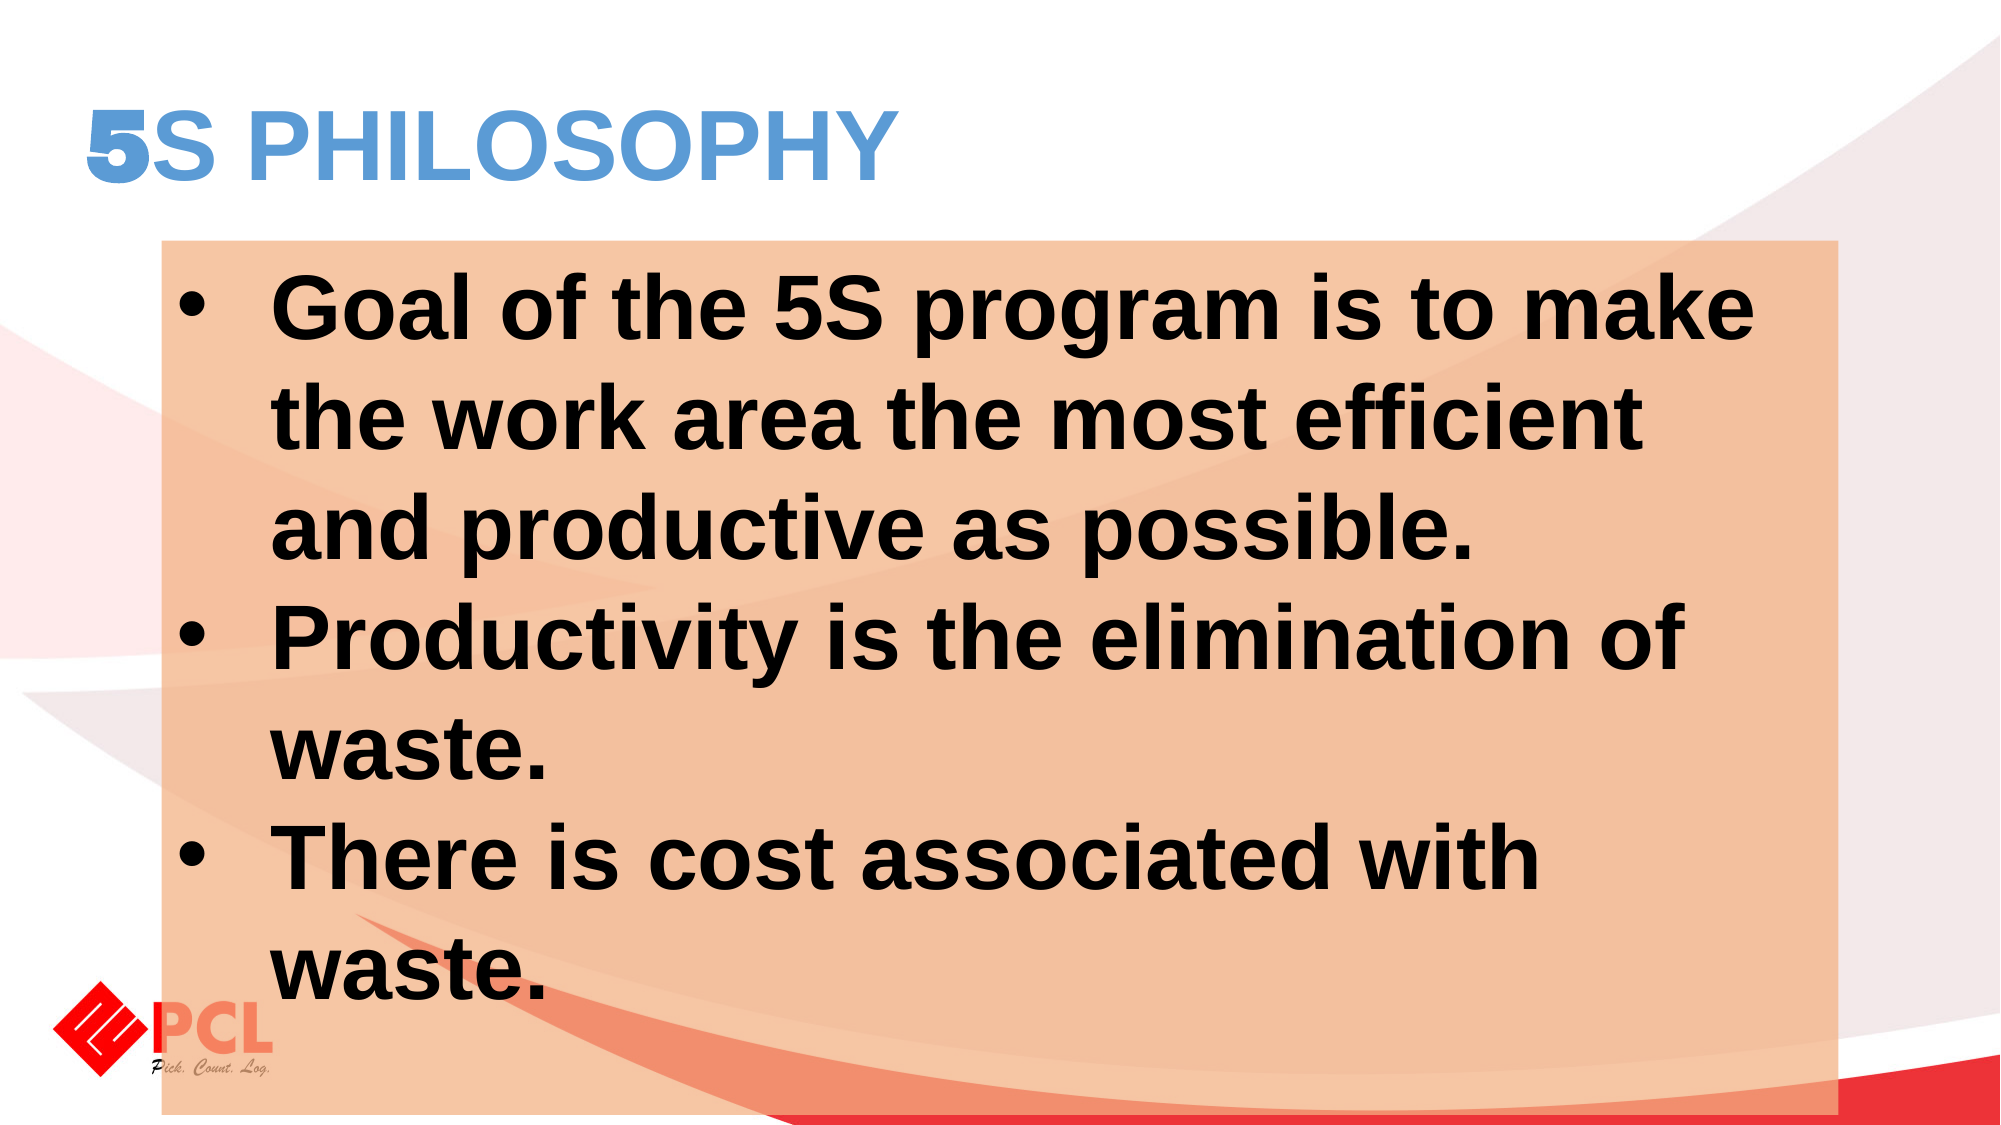

5S PHILOSOPHY
Goal of the 5S program is to make the work area the most efficient  and productive as possible.
Productivity is the elimination of waste.
There is cost associated with waste.